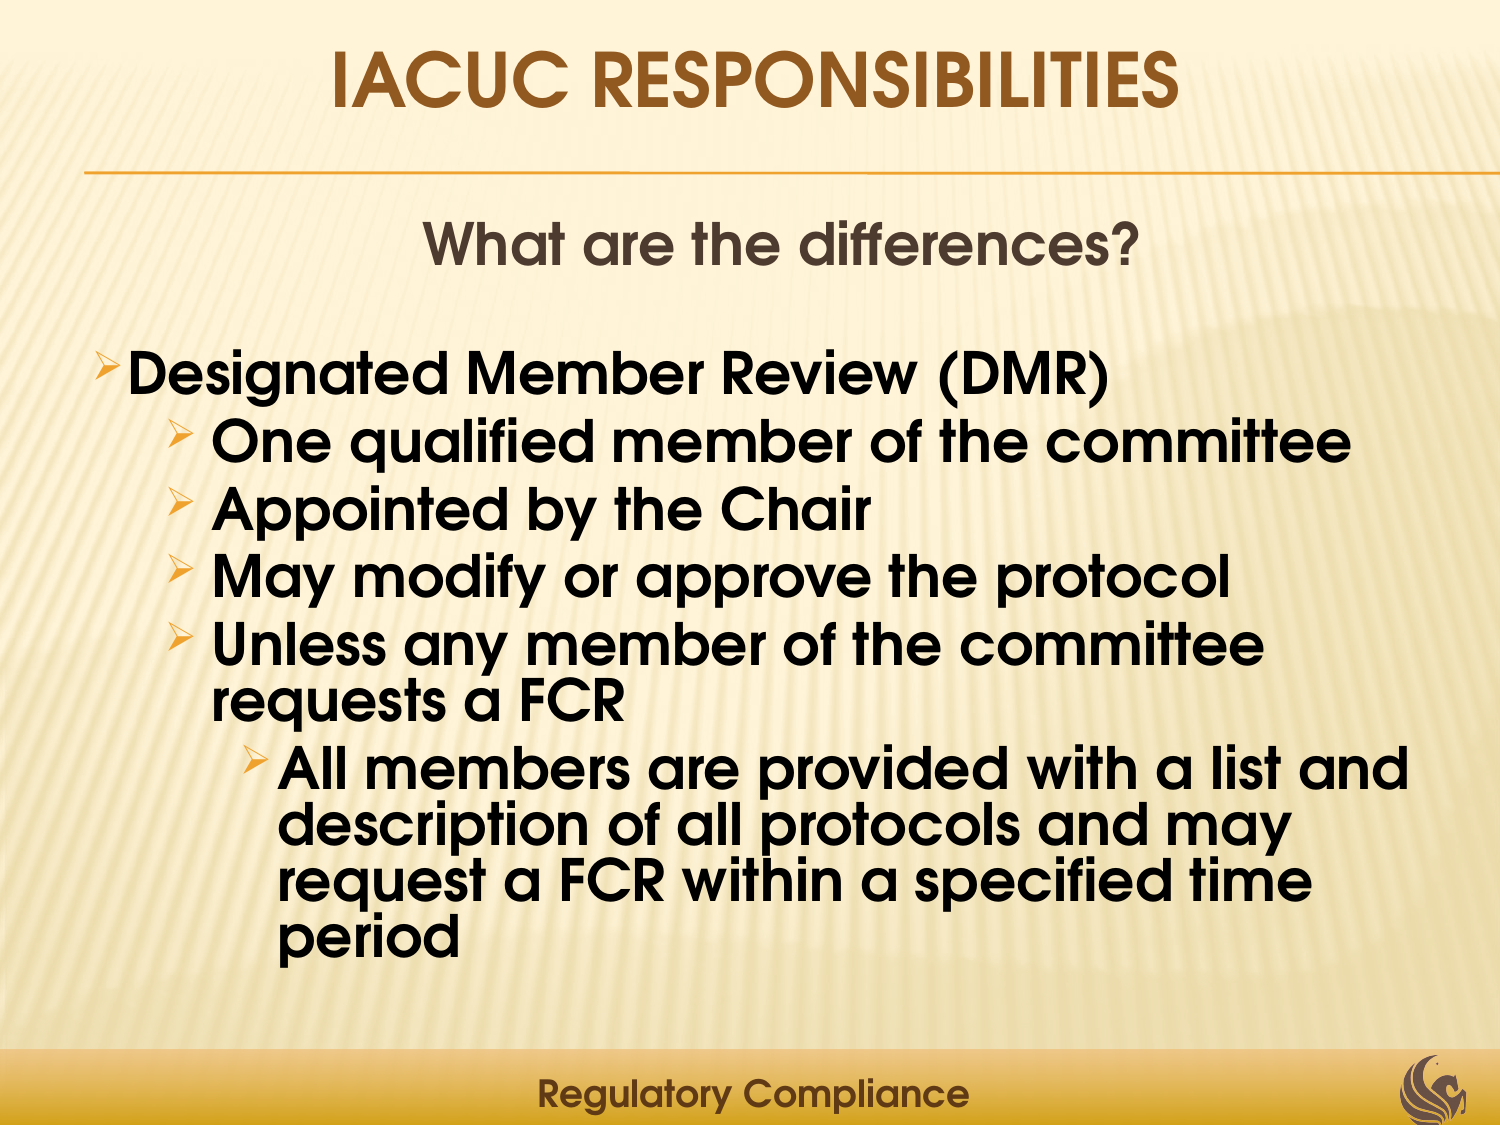

IACUC RESPONSIBILITIES

What are the differences?

Designated Member Review (DMR)
One qualified member of the committee
Appointed by the Chair
May modify or approve the protocol
Unless any member of the committee requests a FCR
All members are provided with a list and description of all protocols and may request a FCR within a specified time period
Regulatory Compliance